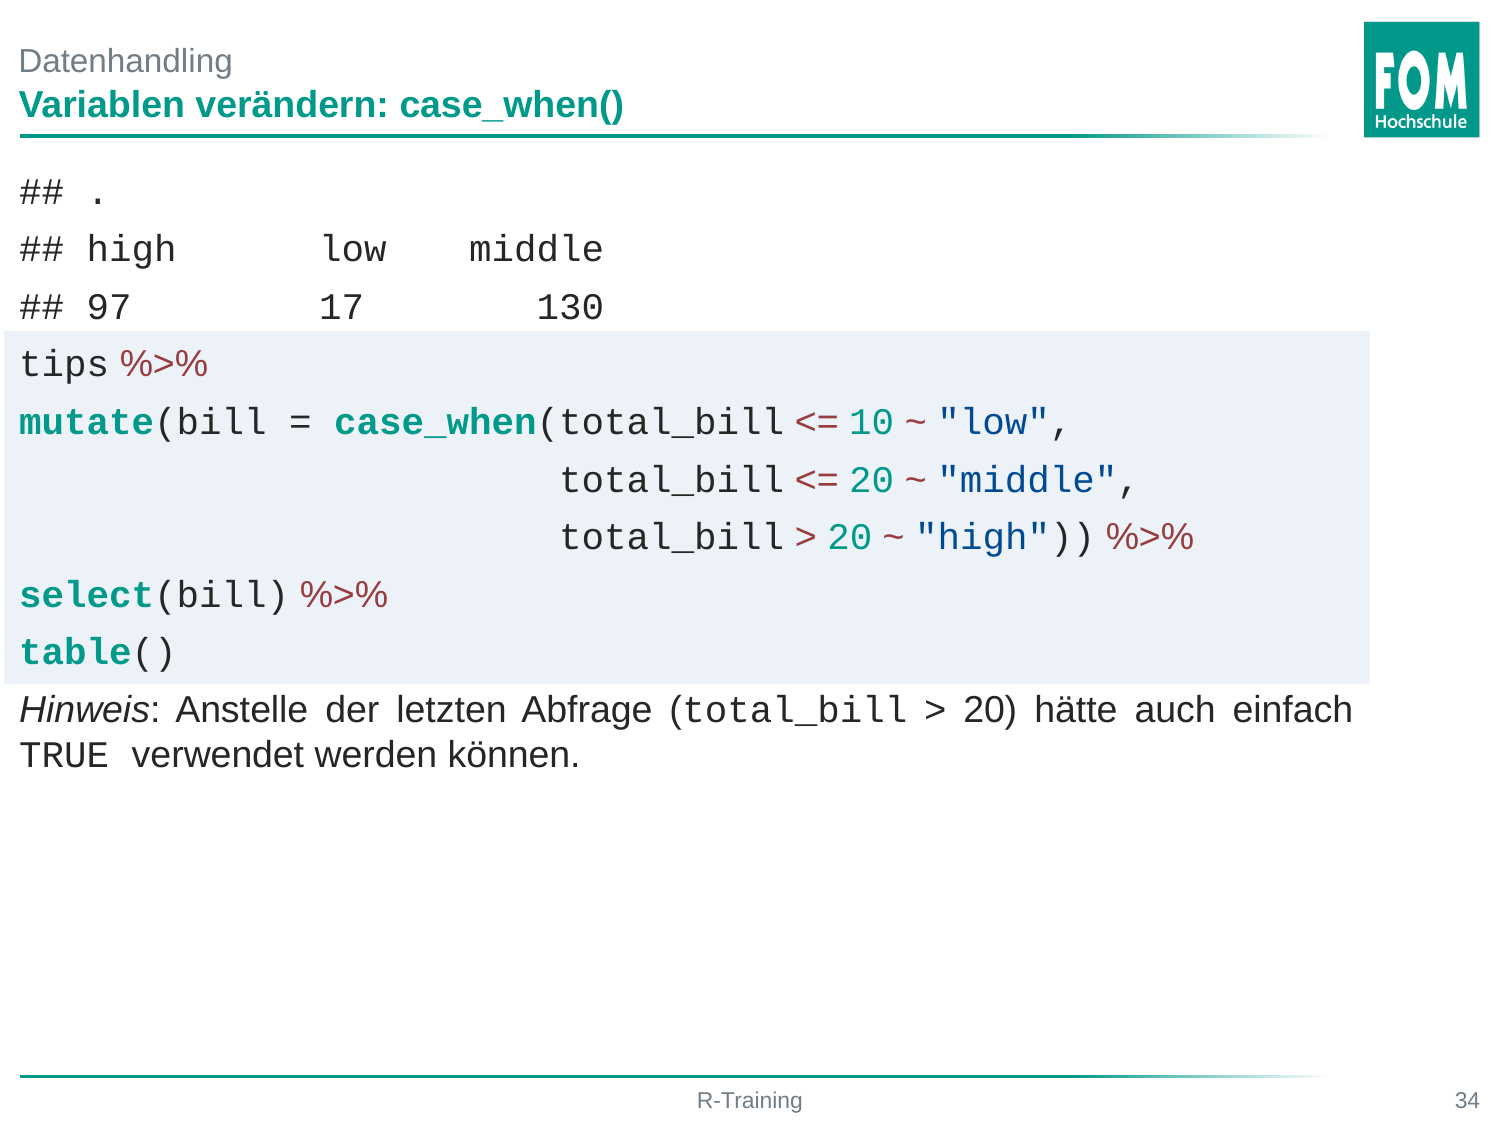

# Datenhandling
Variablen verändern: case_when()

## .
## high  	low 	middle
## 97		17	   130
tips %>%
mutate(bill = case_when(total_bill <= 10 ~ "low",
			    total_bill <= 20 ~ "middle",
			    total_bill > 20 ~ "high")) %>%
select(bill) %>%
table()
Hinweis: Anstelle der letzten Abfrage (total_bill > 20) hätte auch einfach TRUE verwendet werden können.

R-Training
34